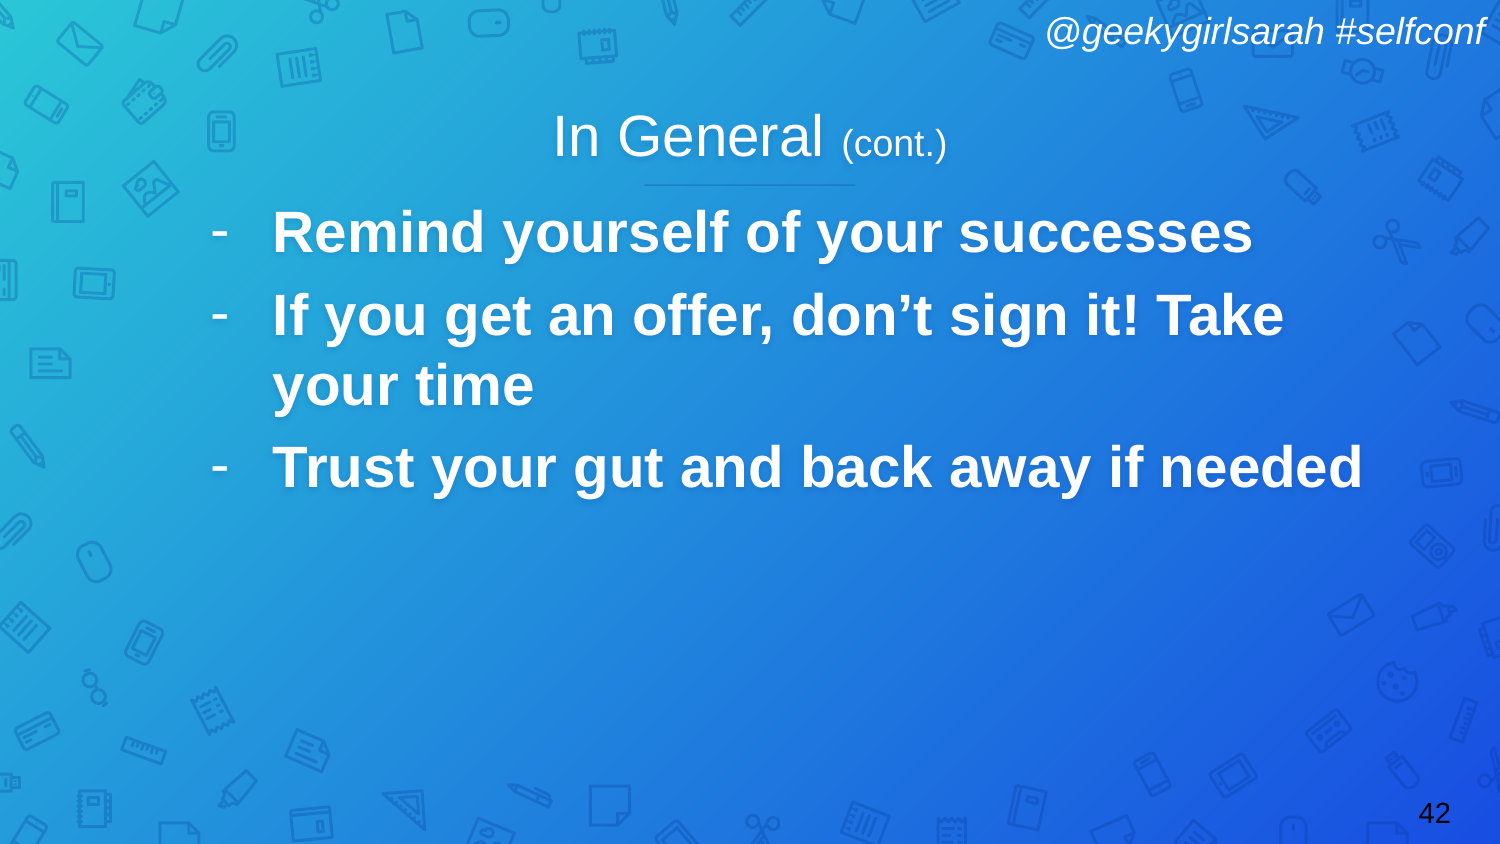

# In General (cont.)
Remind yourself of your successes
If you get an offer, don’t sign it! Take your time
Trust your gut and back away if needed
42